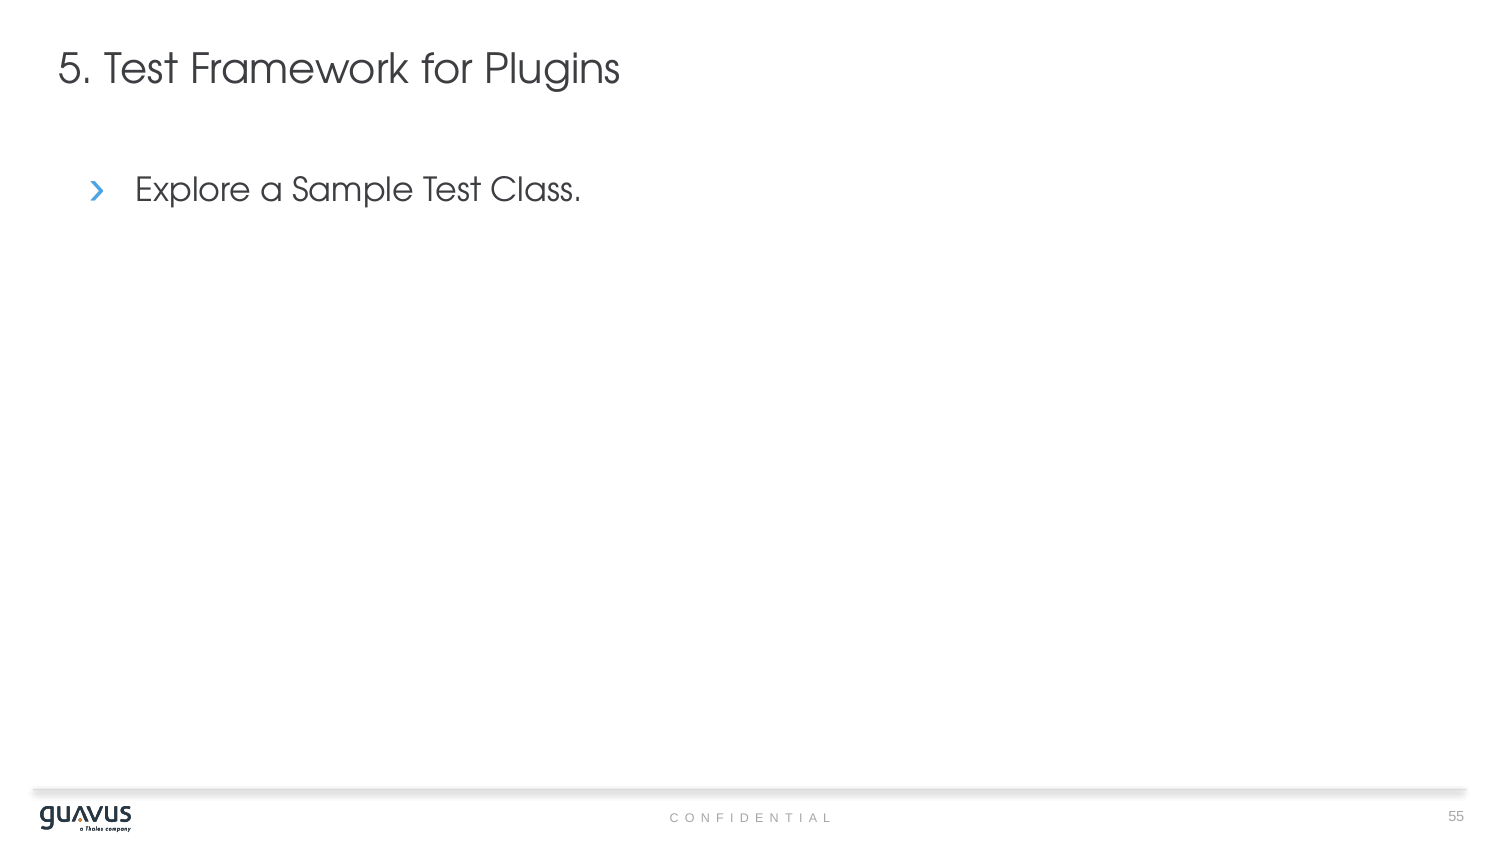

# 5. Test Framework for Plugins
Explore a Sample Test Class.